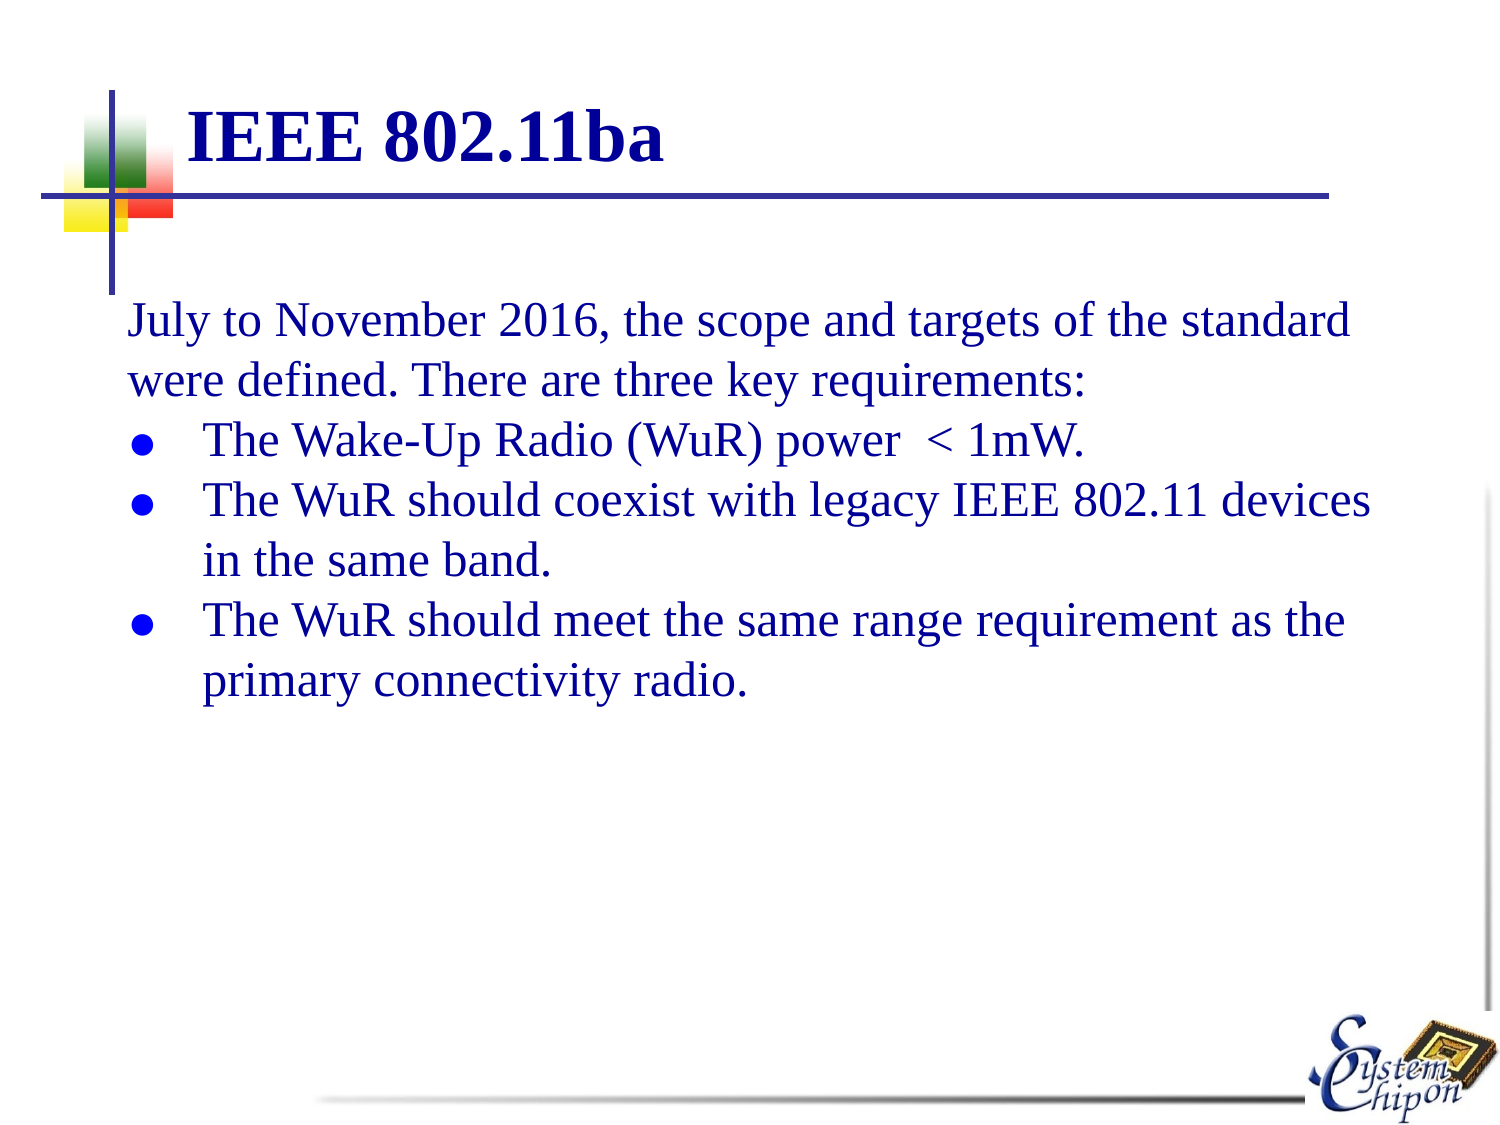

# IEEE 802.11ba
July to November 2016, the scope and targets of the standard were defined. There are three key requirements:
The Wake-Up Radio (WuR) power  < 1mW.
The WuR should coexist with legacy IEEE 802.11 devices in the same band.
The WuR should meet the same range requirement as the primary connectivity radio.